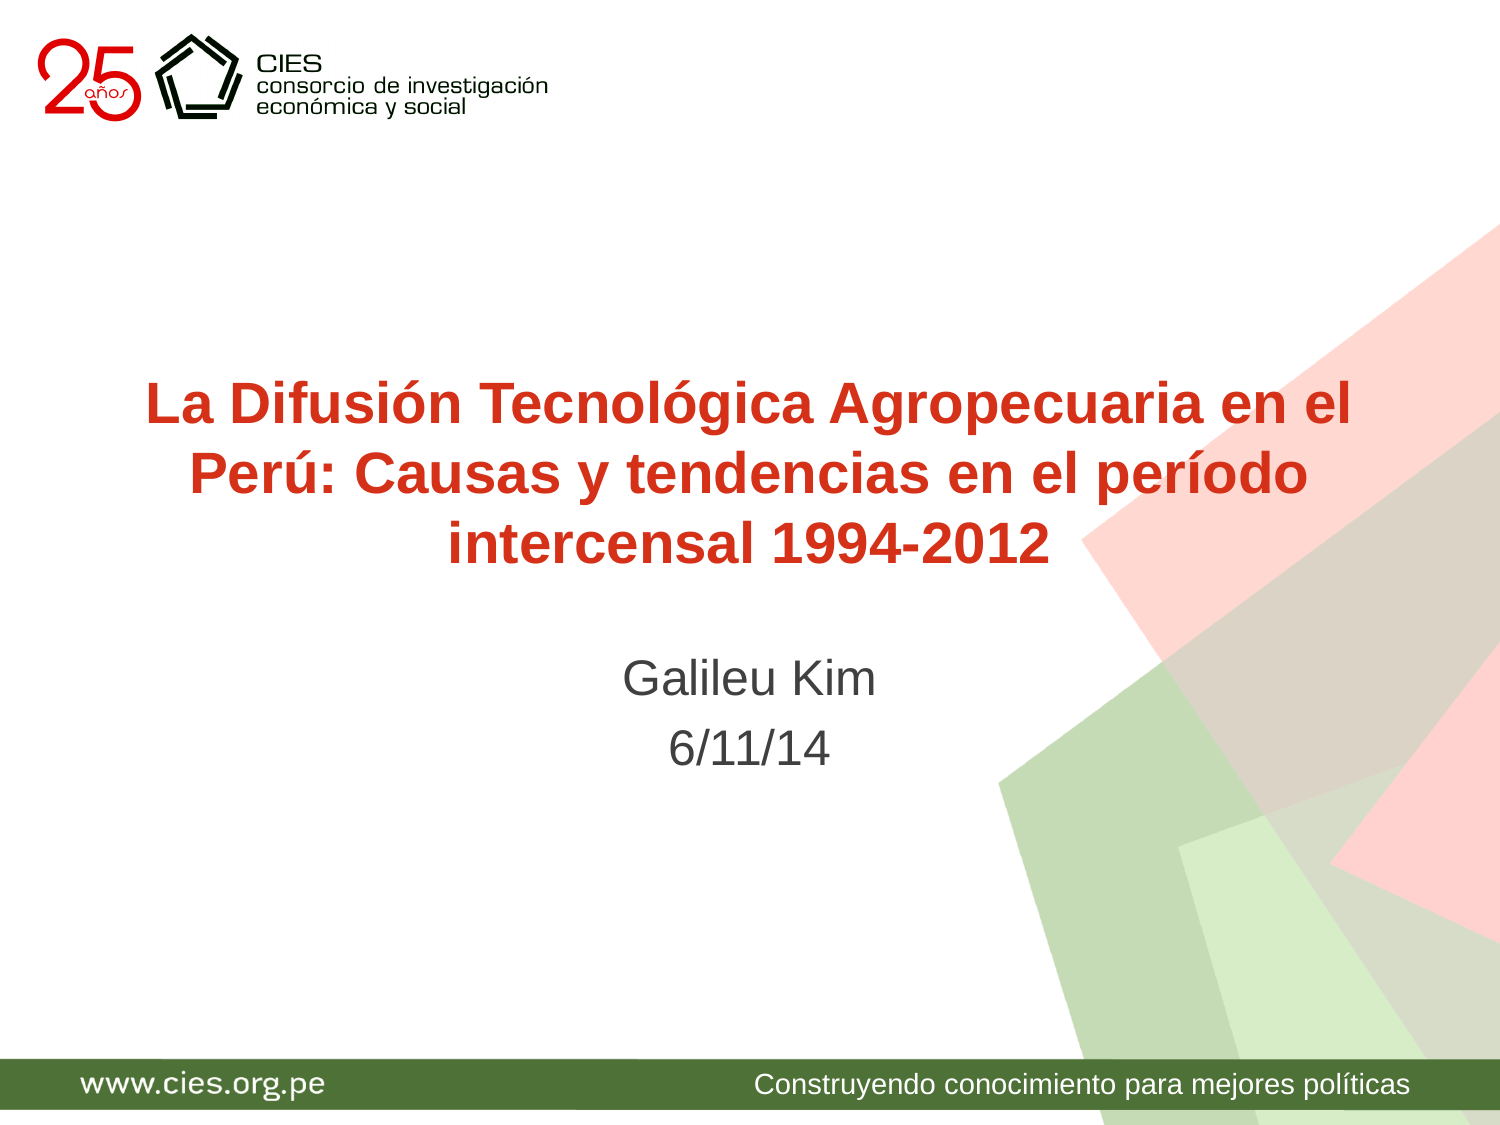

# La Difusión Tecnológica Agropecuaria en el Perú: Causas y tendencias en el período intercensal 1994-2012
Galileu Kim
6/11/14